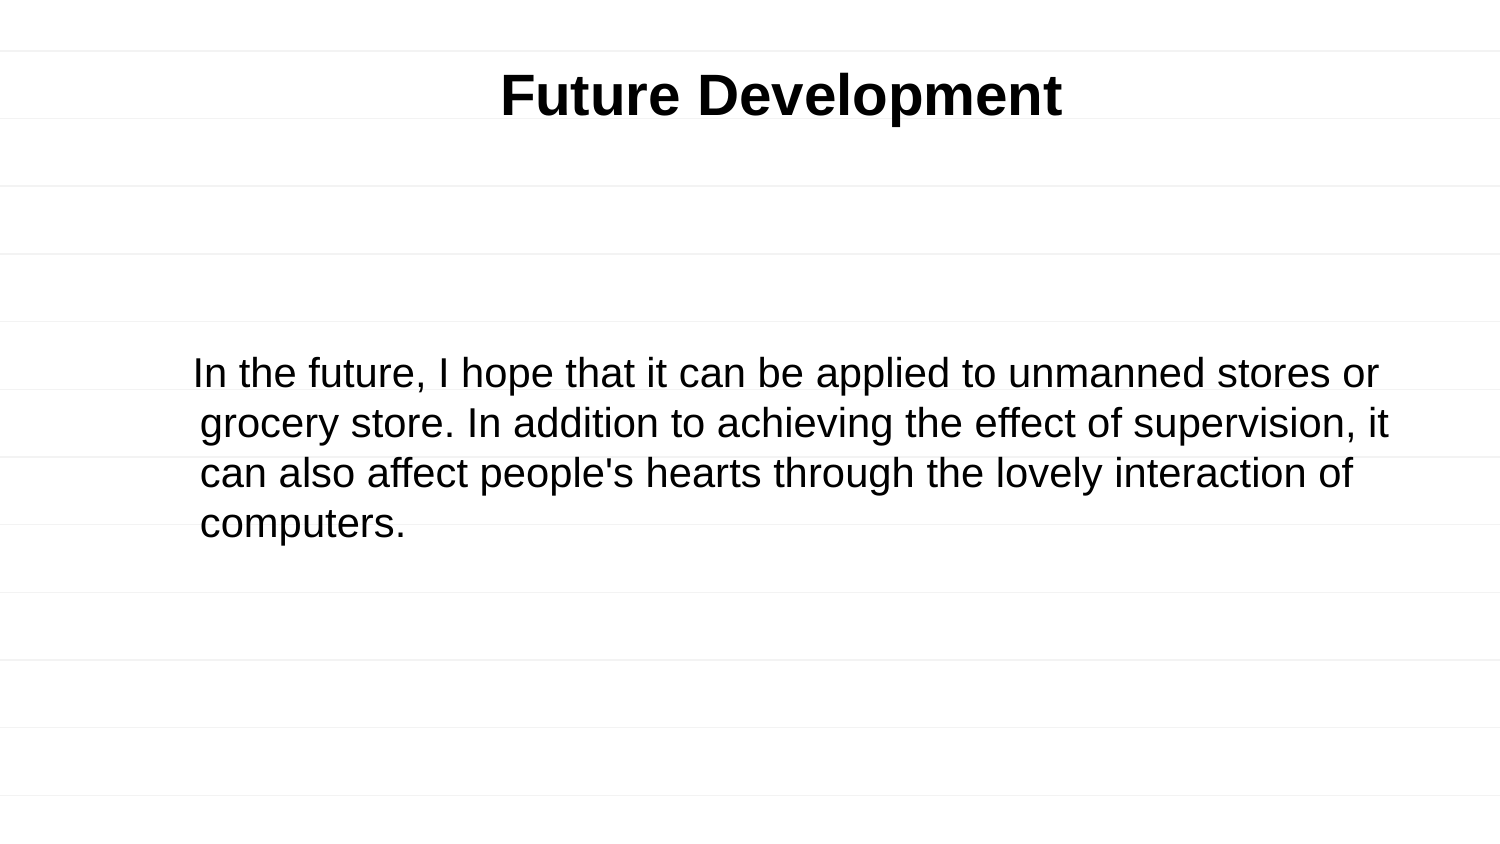

# Future Development
    In the future, I hope that it can be applied to unmanned stores or grocery store. In addition to achieving the effect of supervision, it can also affect people's hearts through the lovely interaction of computers.